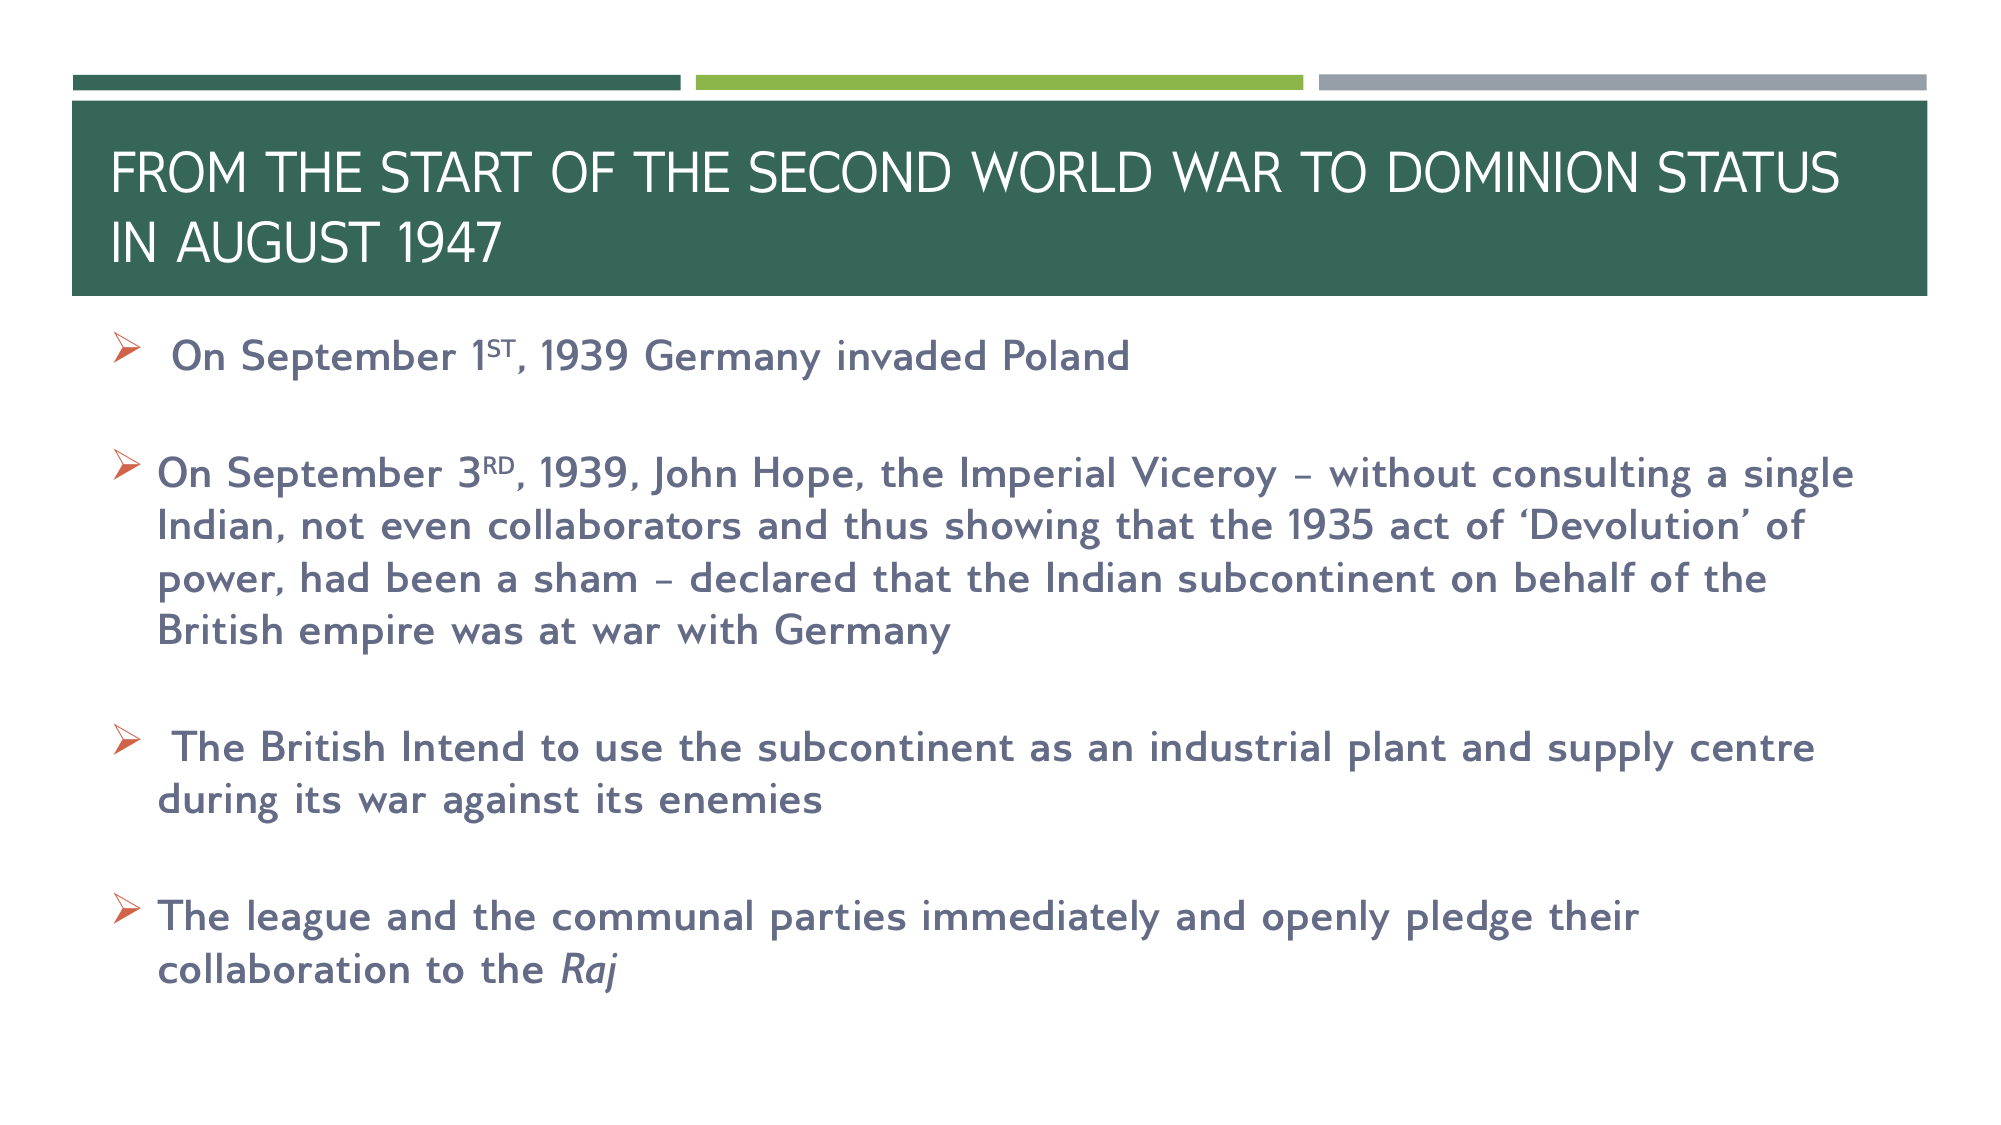

# FROM THE START OF THE SECOND WORLD WAR TO DOMINION STATUS IN AUGUST 1947

 On September 1ST, 1939 Germany invaded Poland

On September 3RD, 1939, John Hope, the Imperial Viceroy – without consulting a single Indian, not even collaborators and thus showing that the 1935 act of ‘Devolution’ of power, had been a sham – declared that the Indian subcontinent on behalf of the British empire was at war with Germany

 The British Intend to use the subcontinent as an industrial plant and supply centre during its war against its enemies

The league and the communal parties immediately and openly pledge their collaboration to the Raj